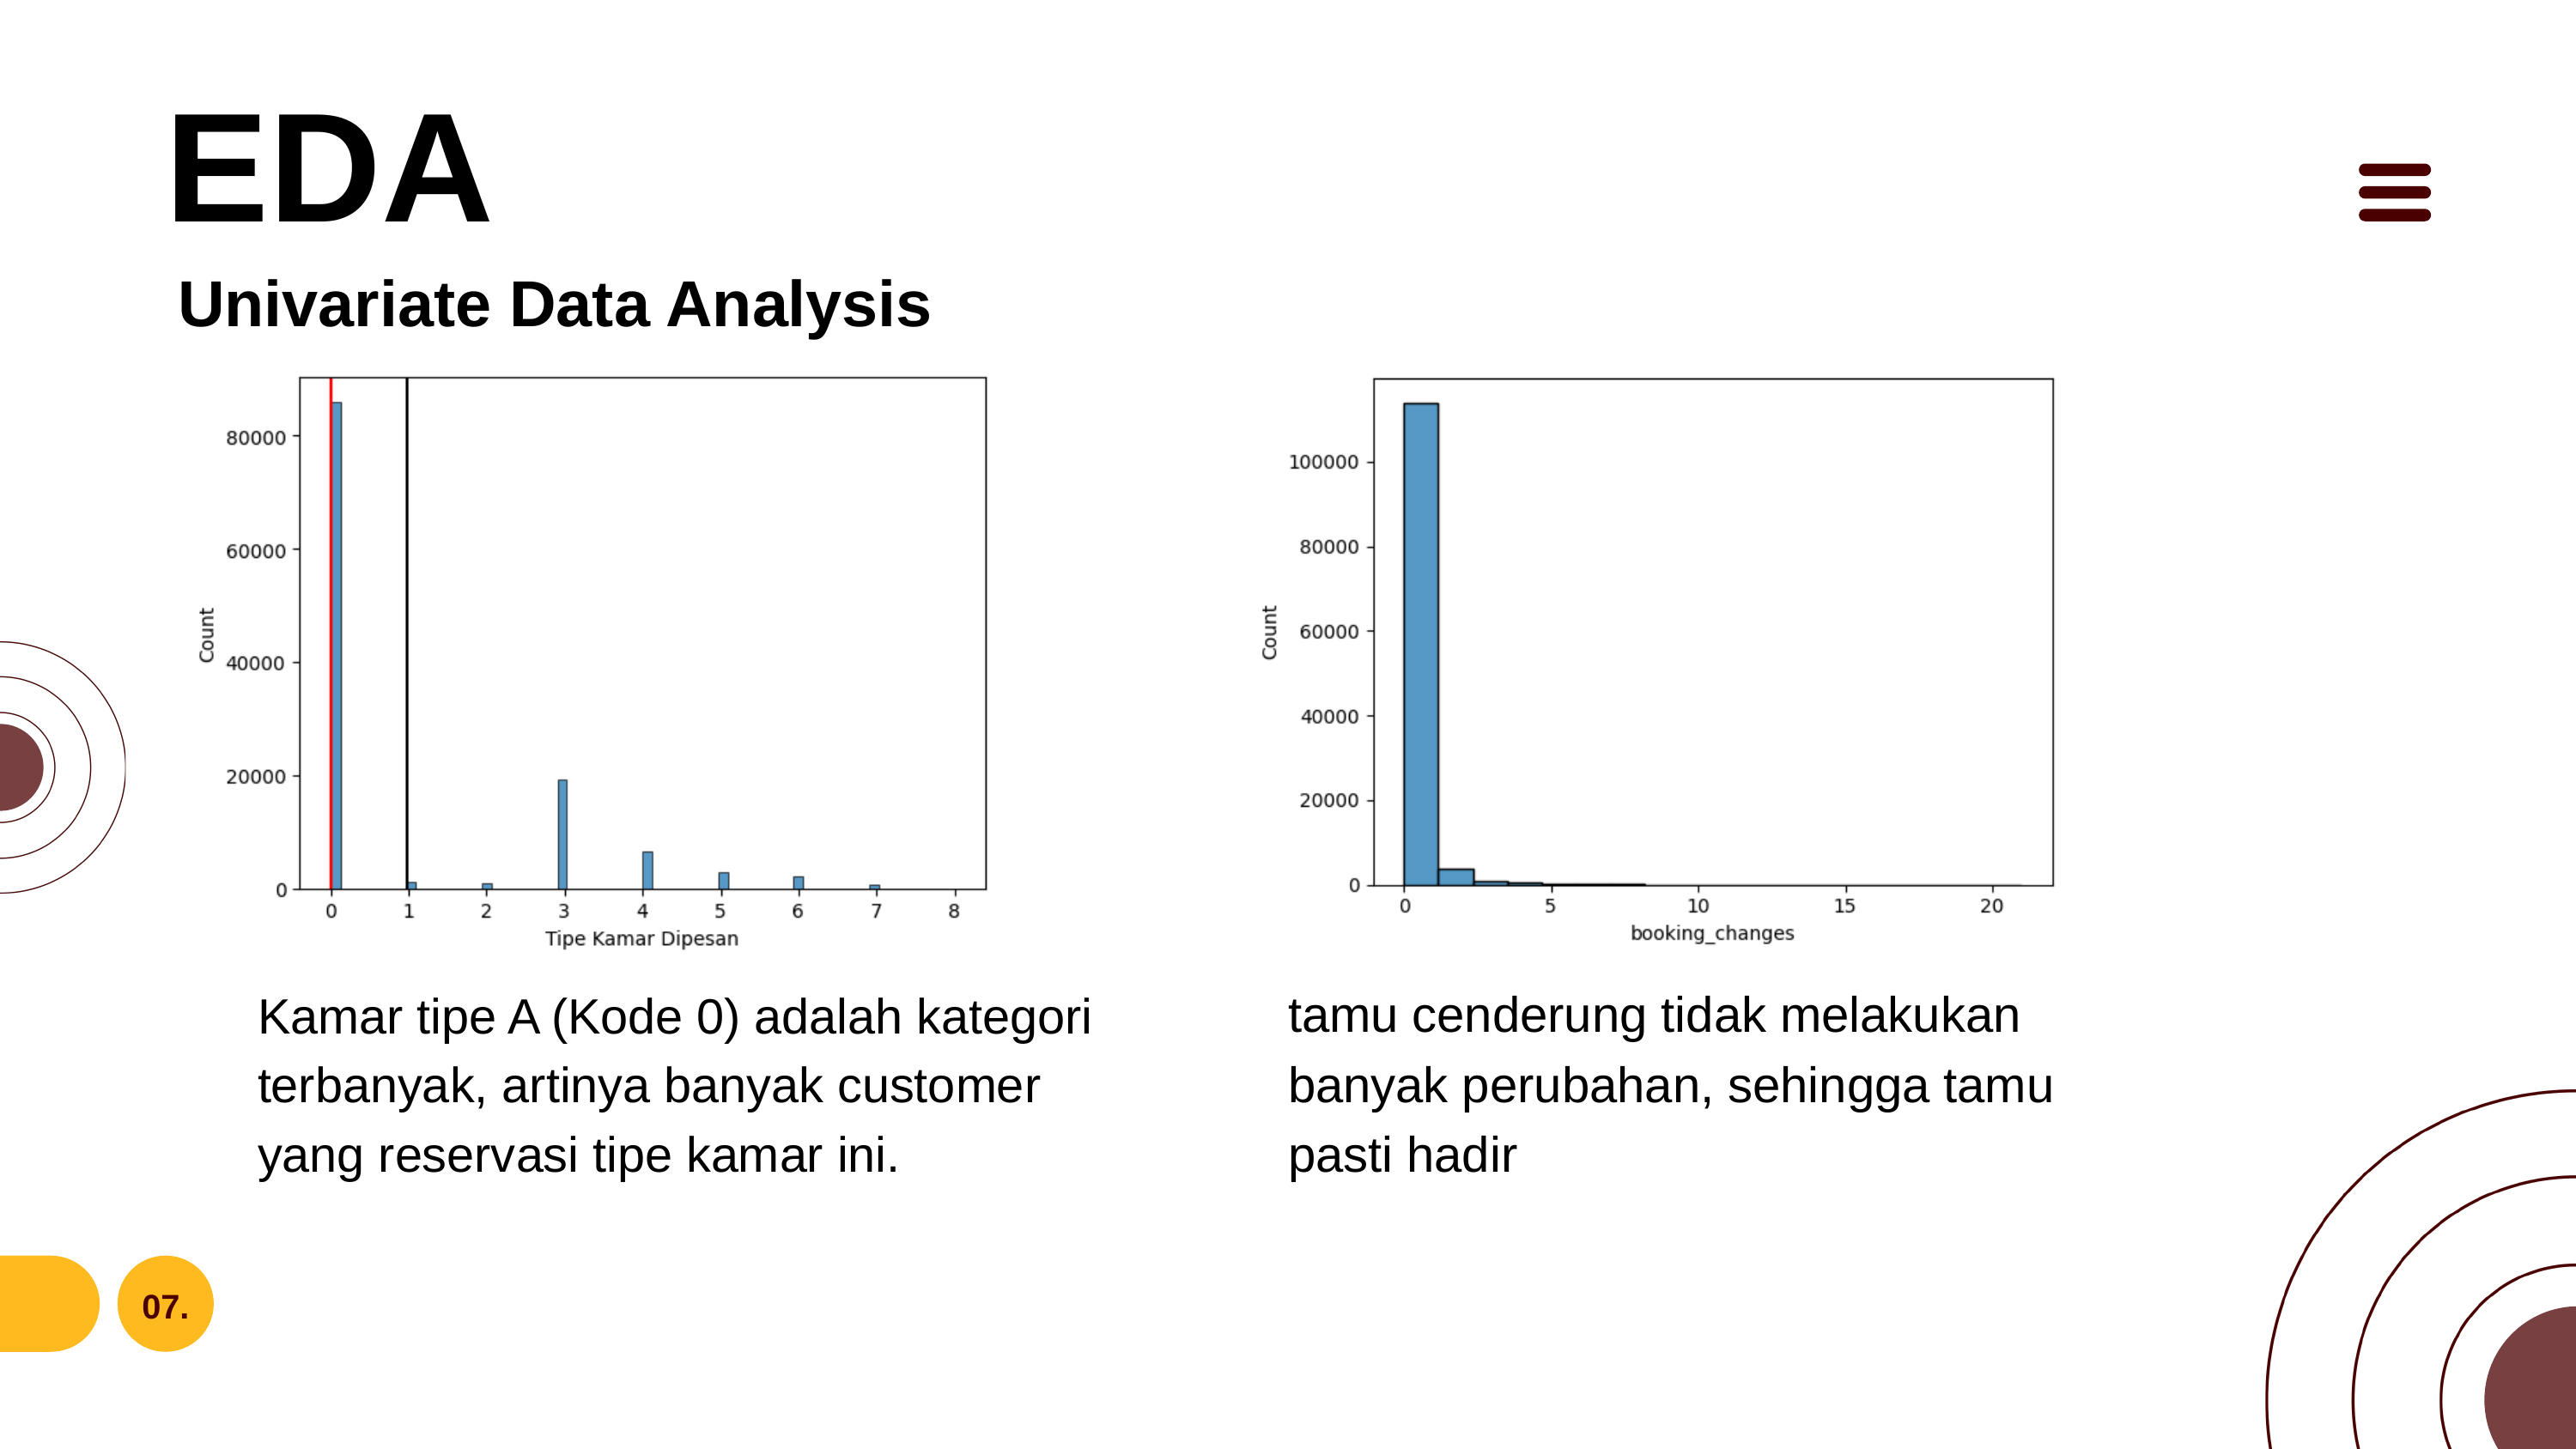

EDA
Univariate Data Analysis

tamu cenderung tidak melakukan banyak perubahan, sehingga tamu pasti hadir
Kamar tipe A (Kode 0) adalah kategori terbanyak, artinya banyak customer yang reservasi tipe kamar ini.

07.